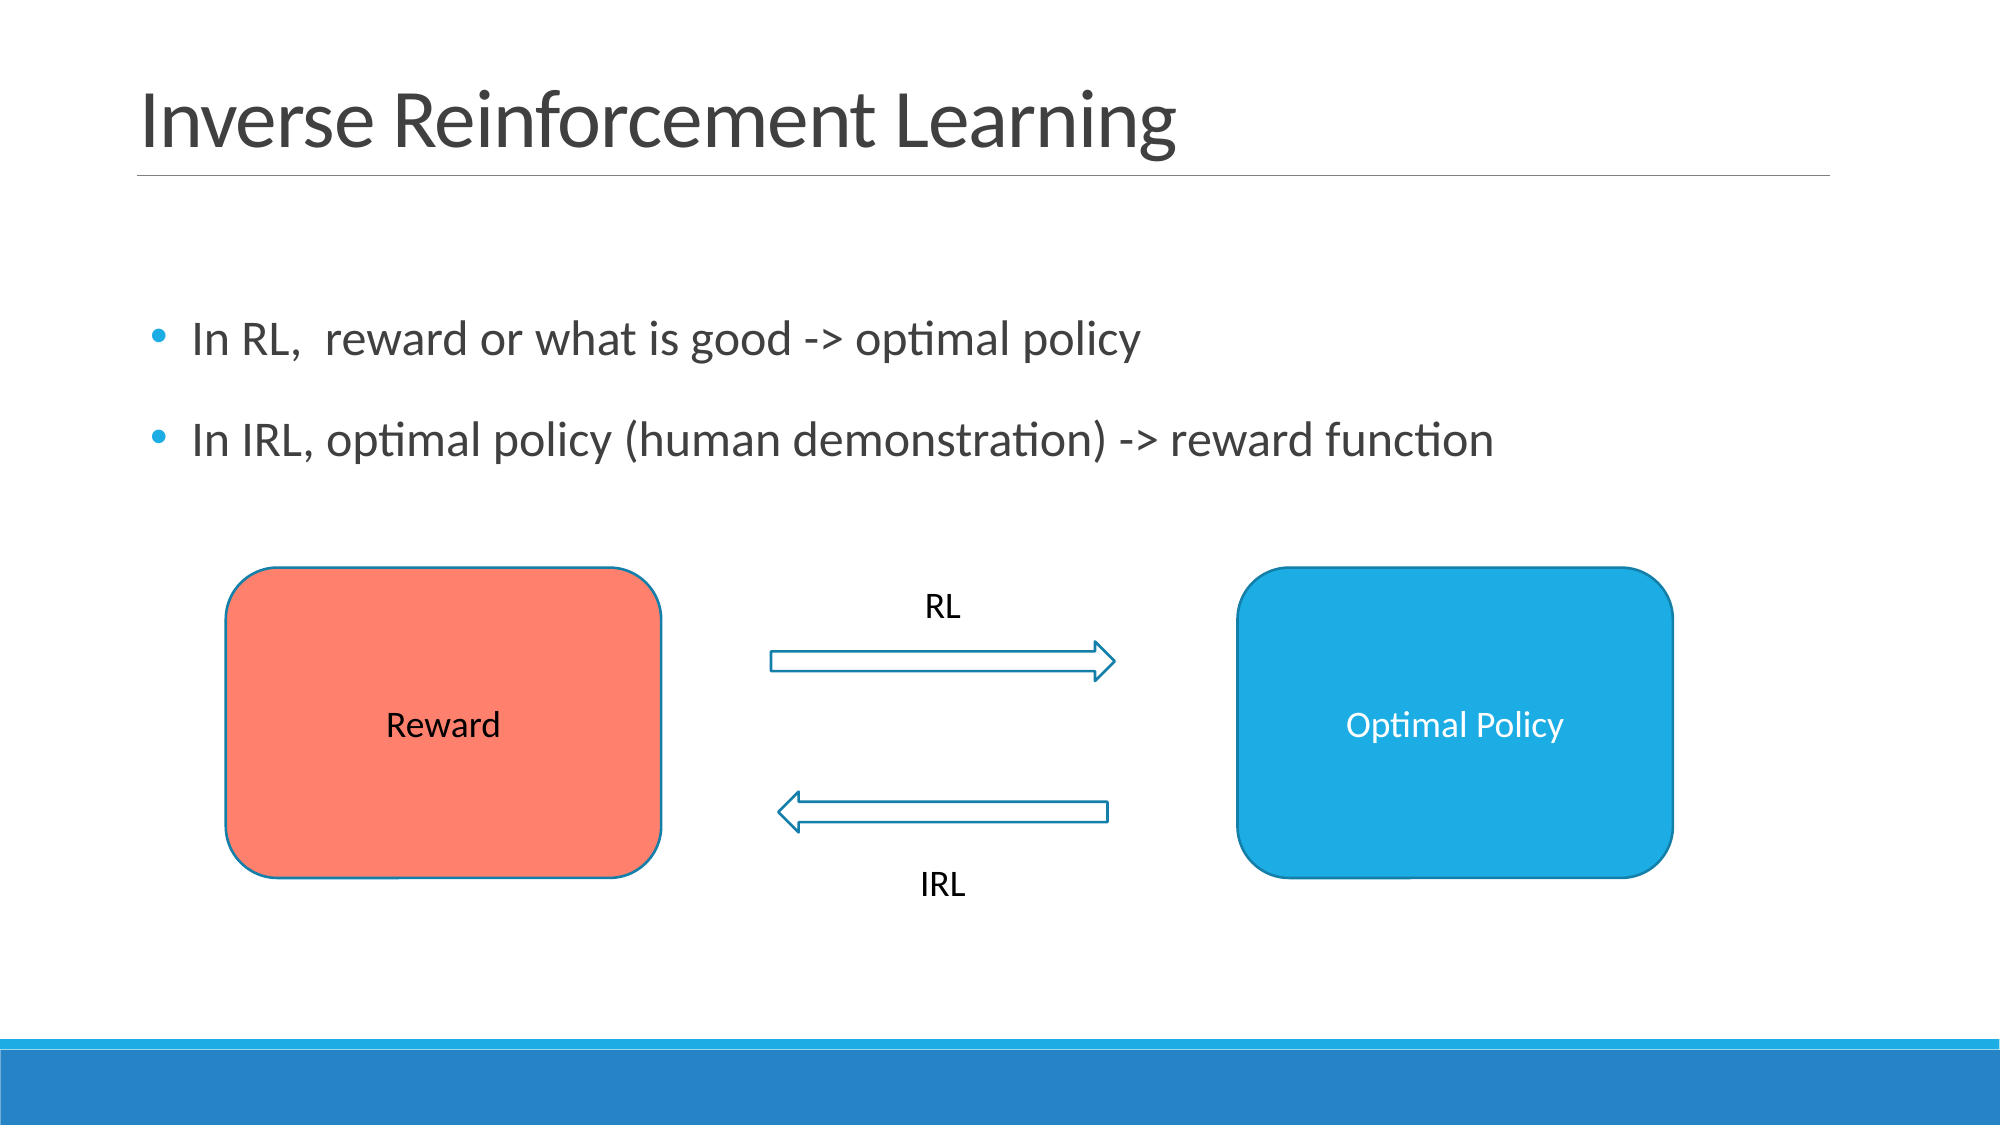

# Inverse Reinforcement Learning

In RL,  reward or what is good -> optimal policy
In IRL, optimal policy (human demonstration) -> reward function

Reward
Optimal Policy
RL

IRL